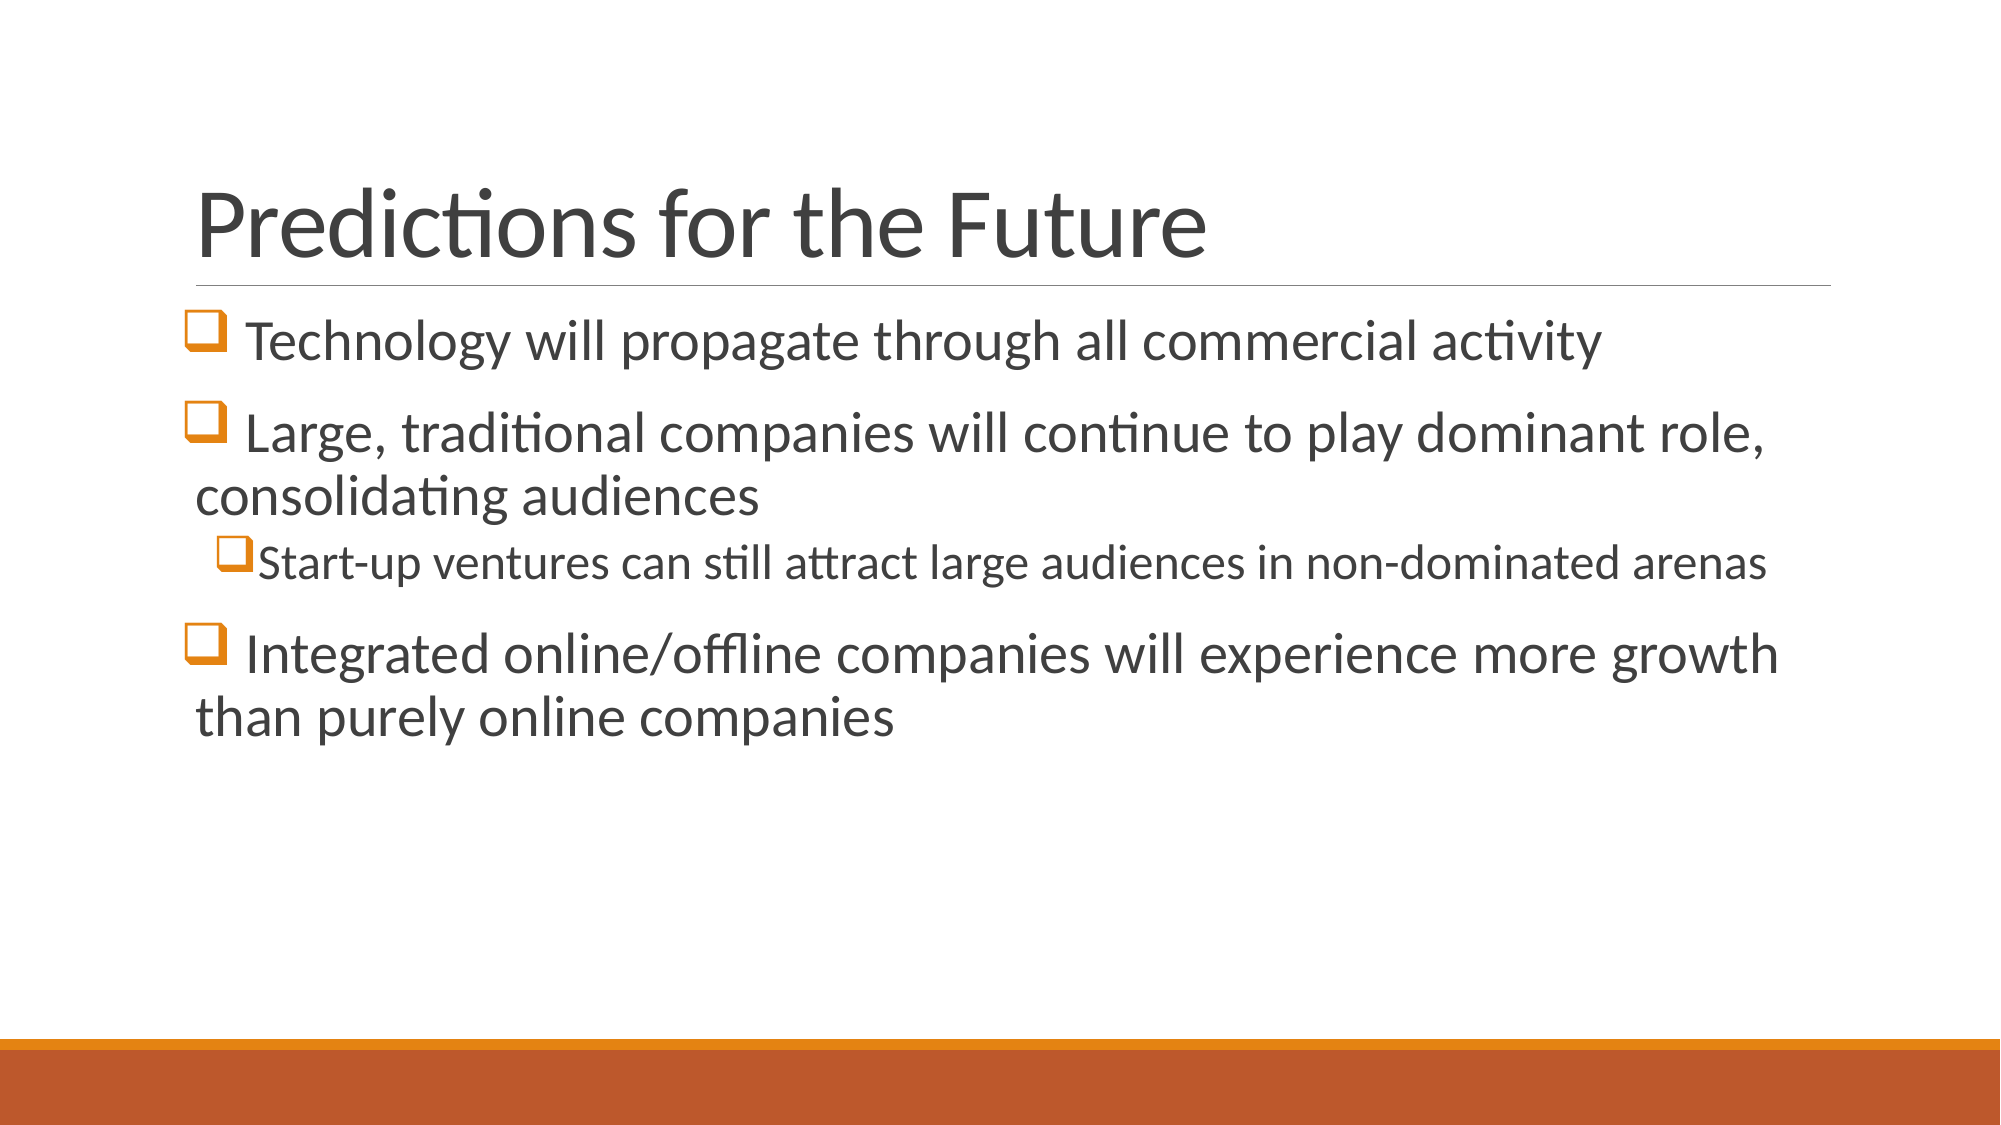

# Predictions for the Future
 Technology will propagate through all commercial activity
 Large, traditional companies will continue to play dominant role, consolidating audiences
Start-up ventures can still attract large audiences in non-dominated arenas
 Integrated online/offline companies will experience more growth than purely online companies